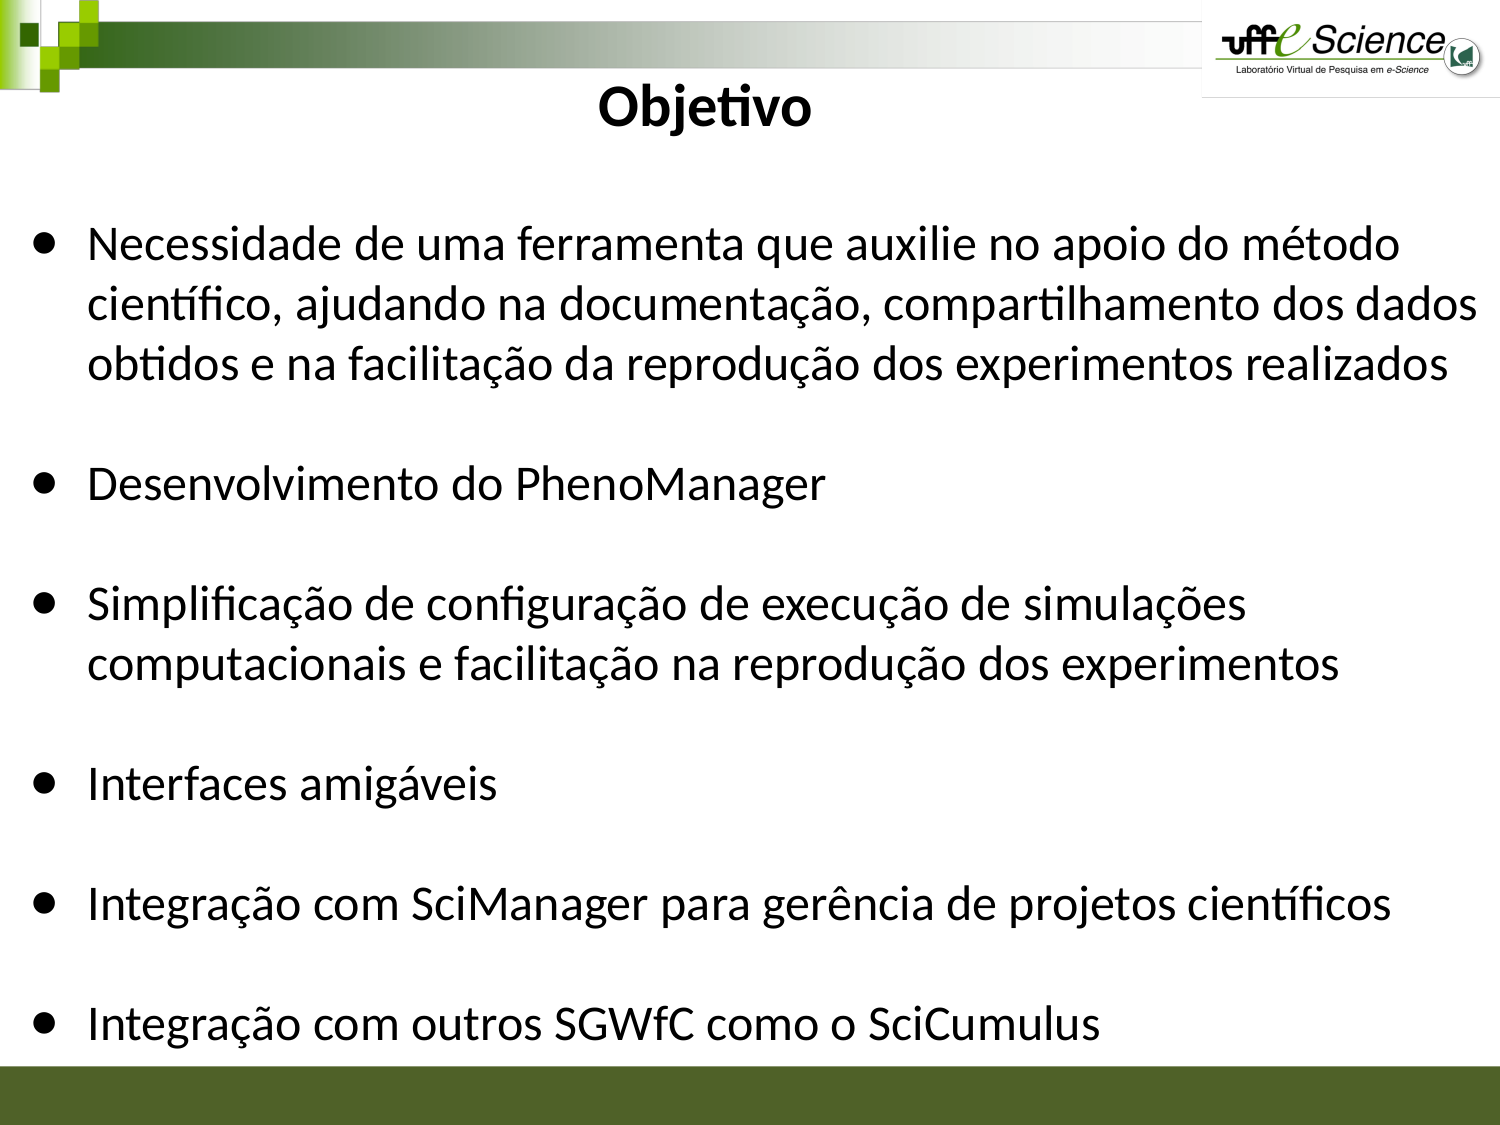

# Objetivo
Necessidade de uma ferramenta que auxilie no apoio do método científico, ajudando na documentação, compartilhamento dos dados obtidos e na facilitação da reprodução dos experimentos realizados

Desenvolvimento do PhenoManager

Simplificação de configuração de execução de simulações computacionais e facilitação na reprodução dos experimentos

Interfaces amigáveis

Integração com SciManager para gerência de projetos científicos

Integração com outros SGWfC como o SciCumulus